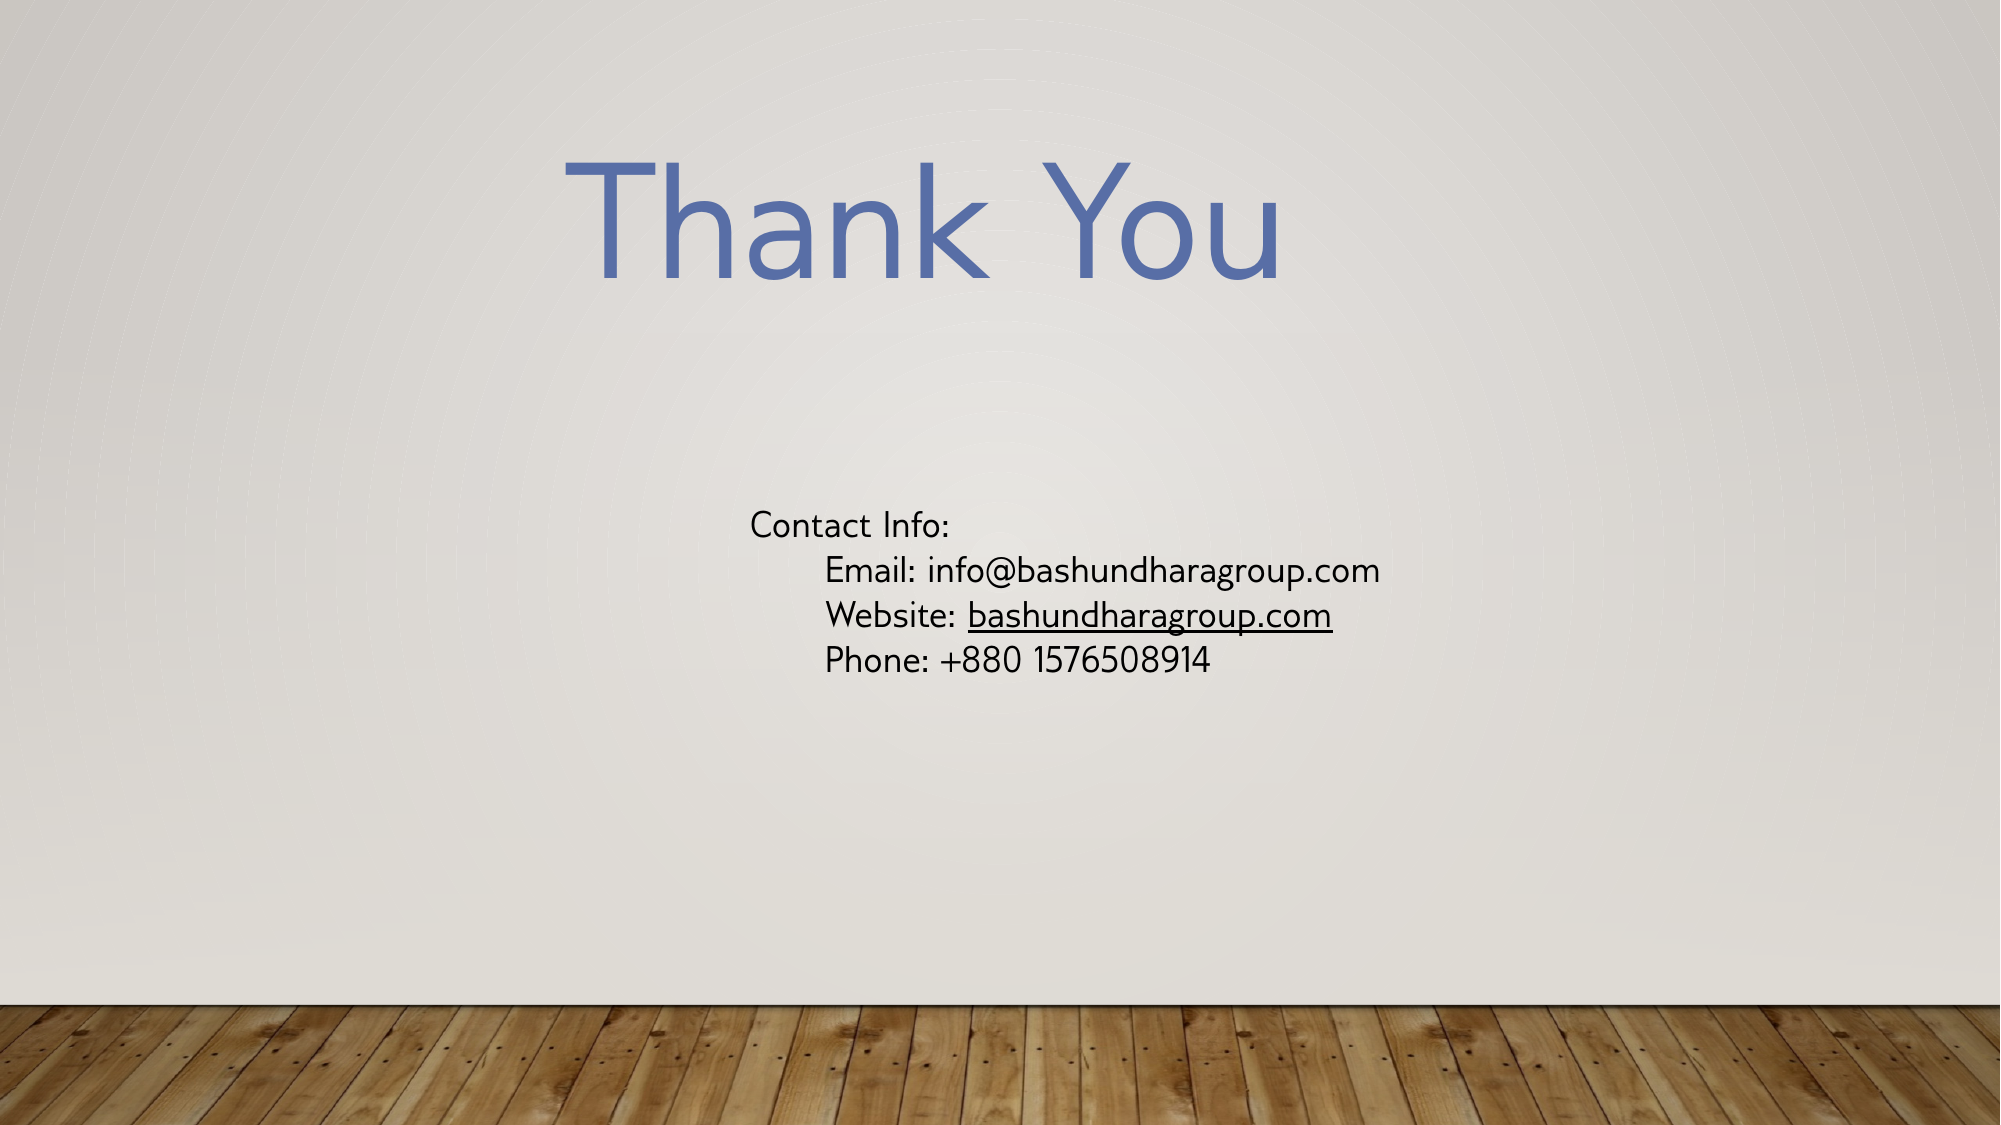

Thank You
Contact Info:
Email: info@bashundharagroup.com
Website: bashundharagroup.com
Phone: +880 1576508914